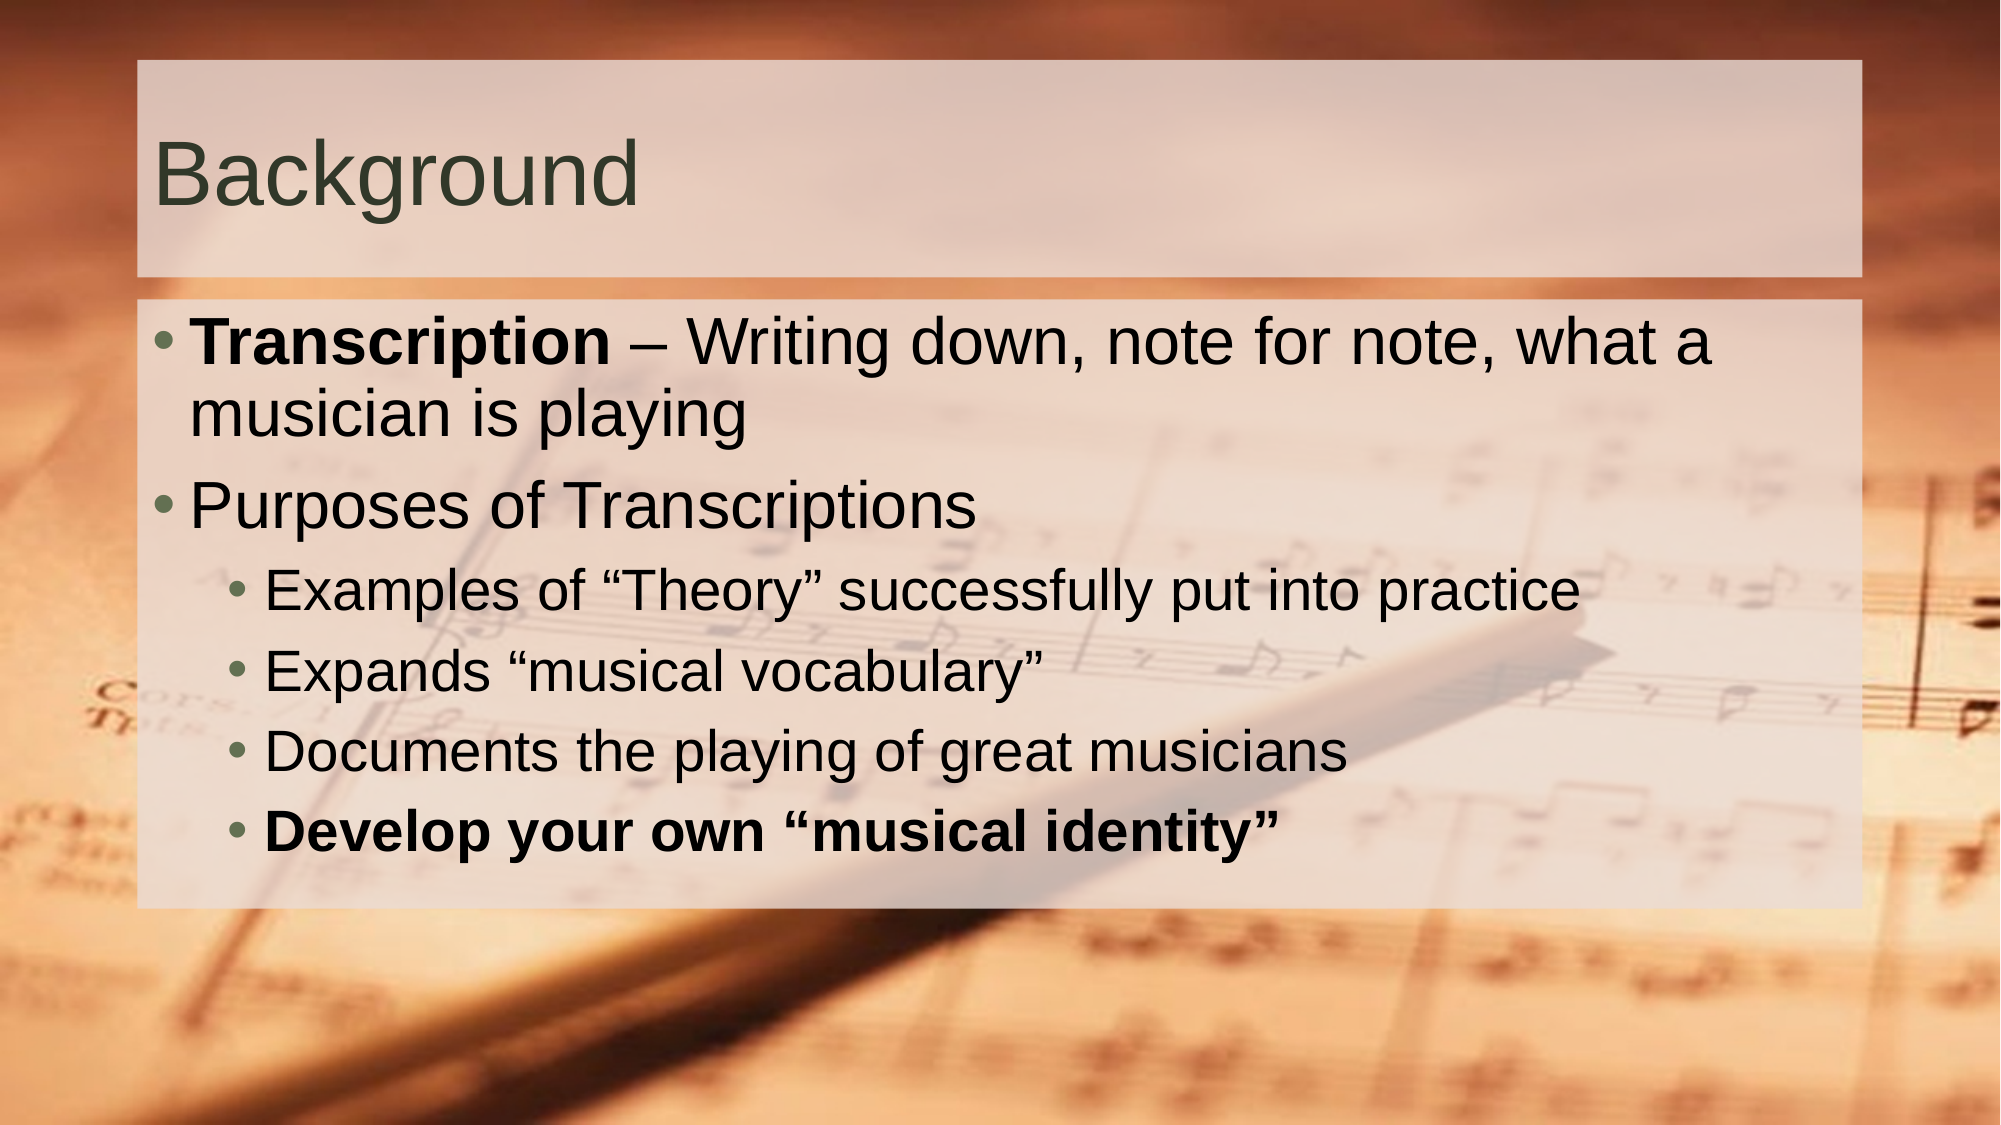

# Background
Transcription – Writing down, note for note, what a musician is playing
Purposes of Transcriptions
Examples of “Theory” successfully put into practice
Expands “musical vocabulary”
Documents the playing of great musicians
Develop your own “musical identity”